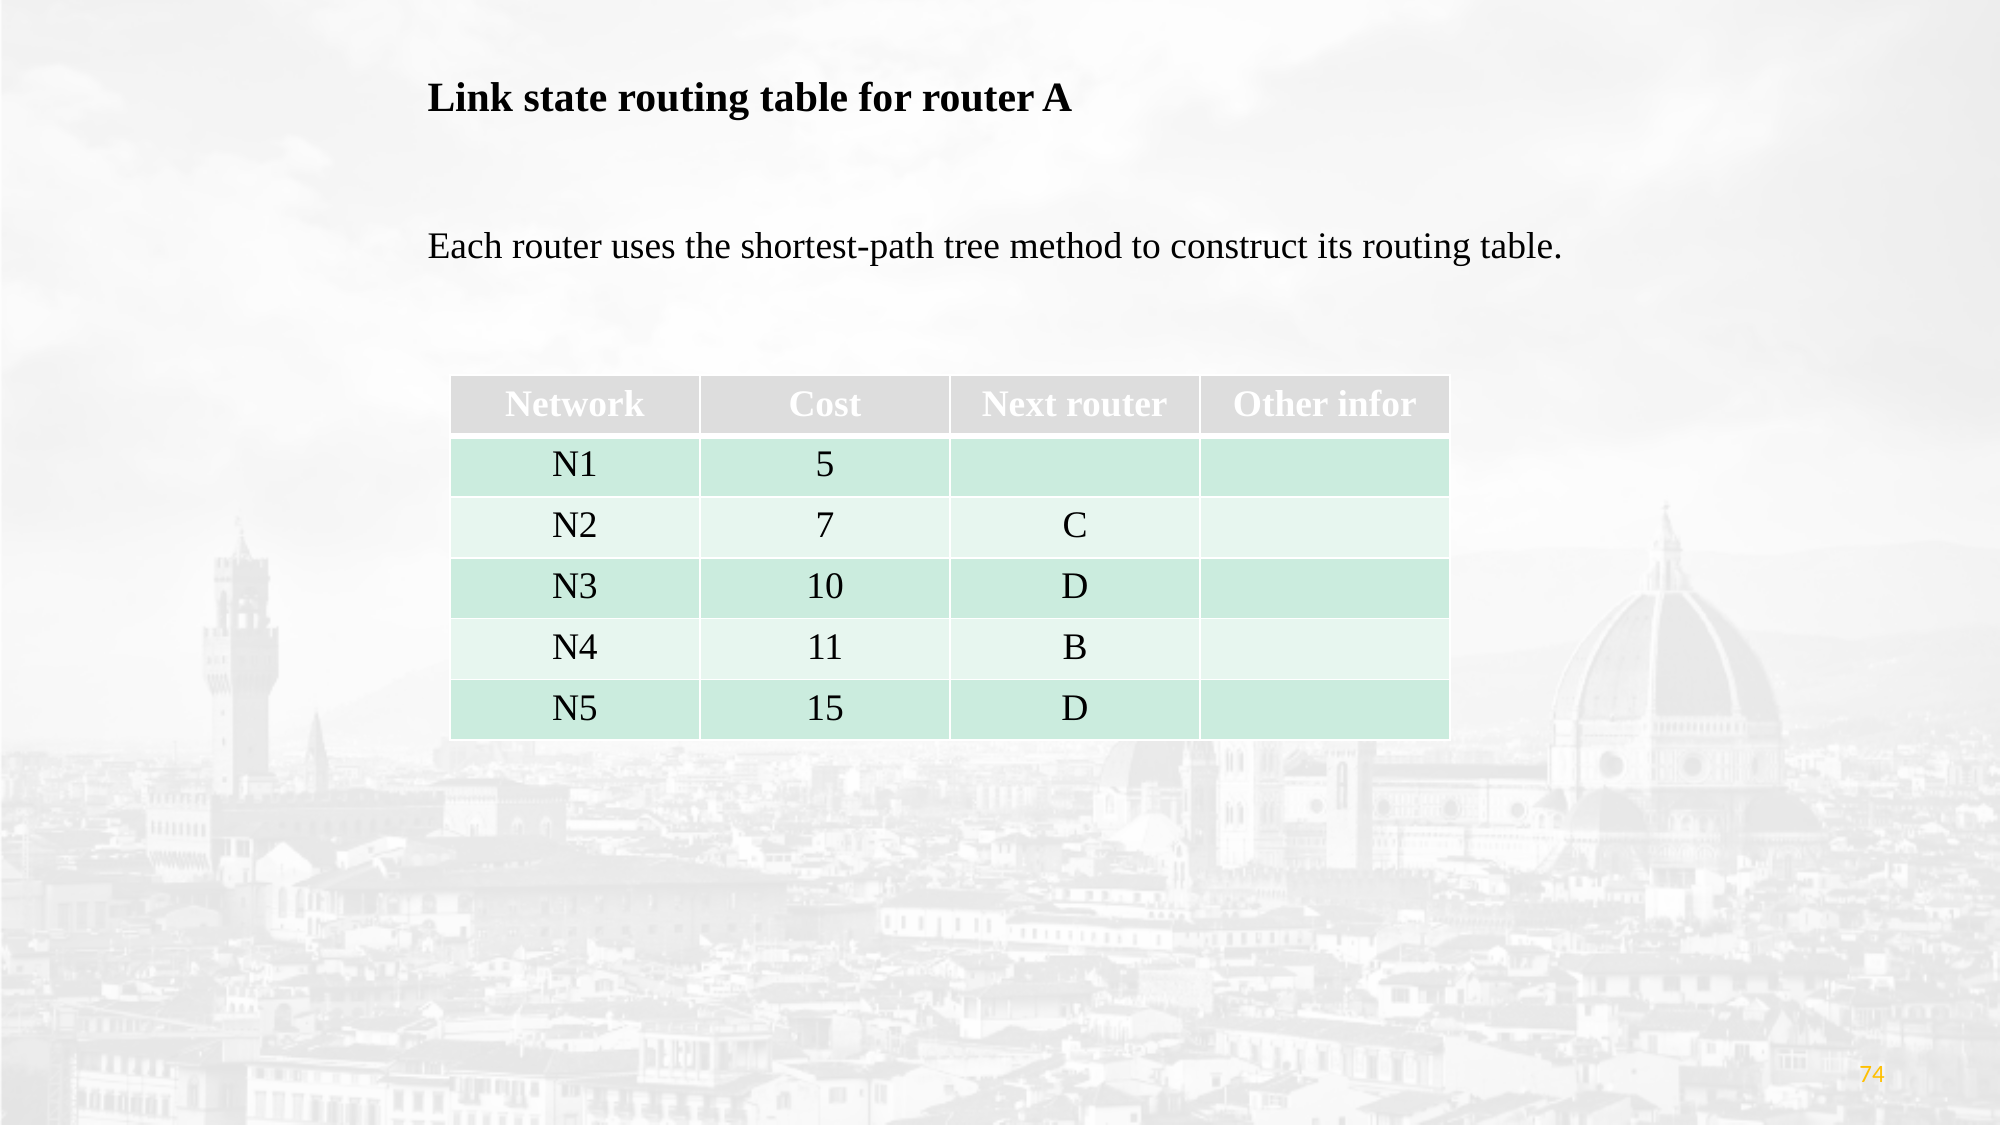

Link state routing table for router A
Each router uses the shortest-path tree method to construct its routing table.
| Network | Cost | Next router | Other infor |
| --- | --- | --- | --- |
| N1 | 5 |  |  |
| N2 | 7 | C |  |
| N3 | 10 | D |  |
| N4 | 11 | B |  |
| N5 | 15 | D |  |
74